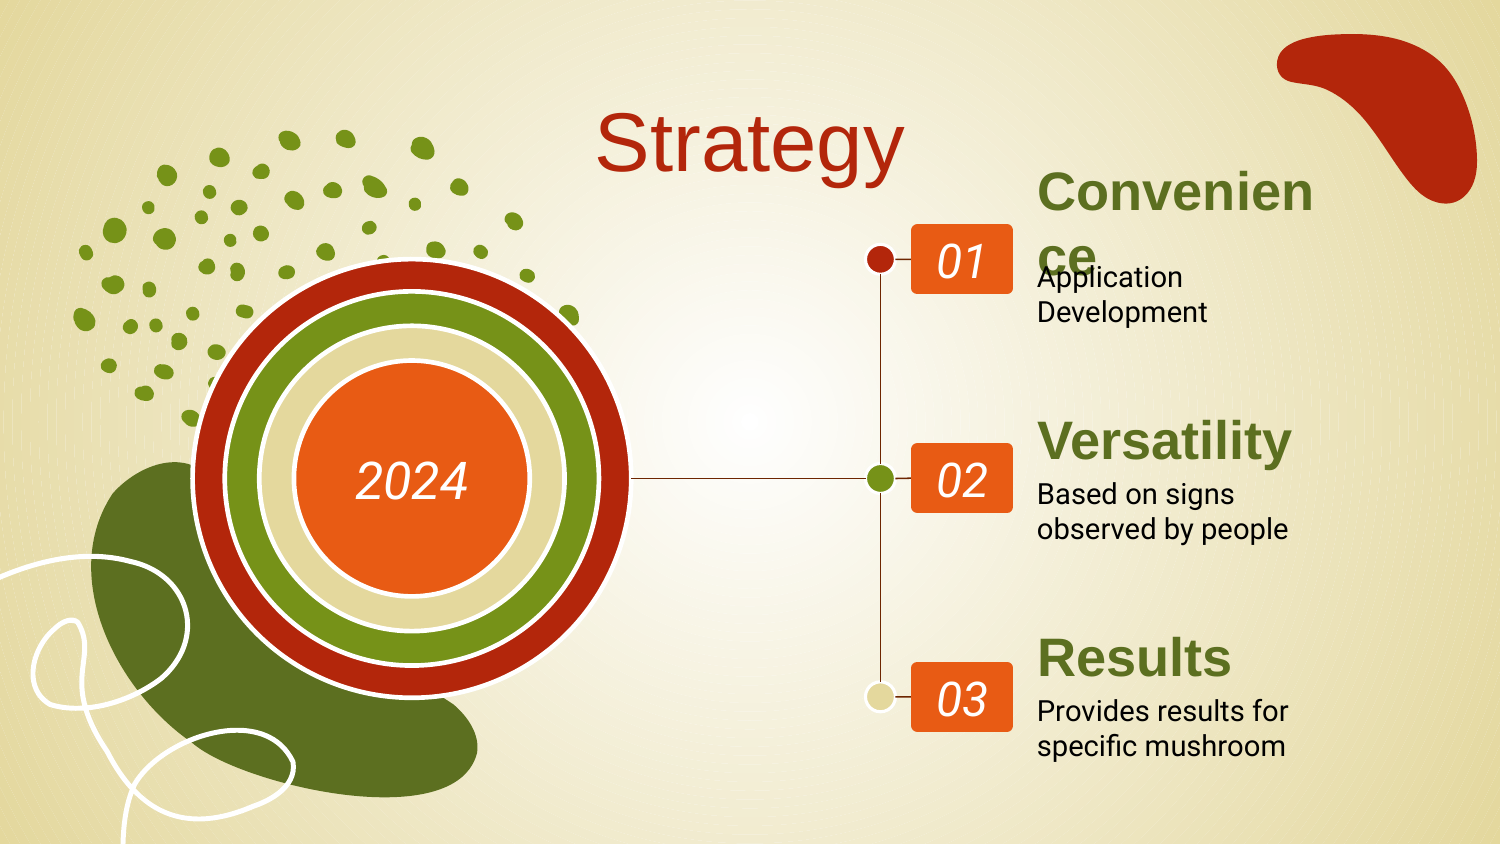

# Strategy
Convenience
01

Application Development

2024
Versatility
02
Based on signs observed by people

Results
03
Provides results for specific mushroom